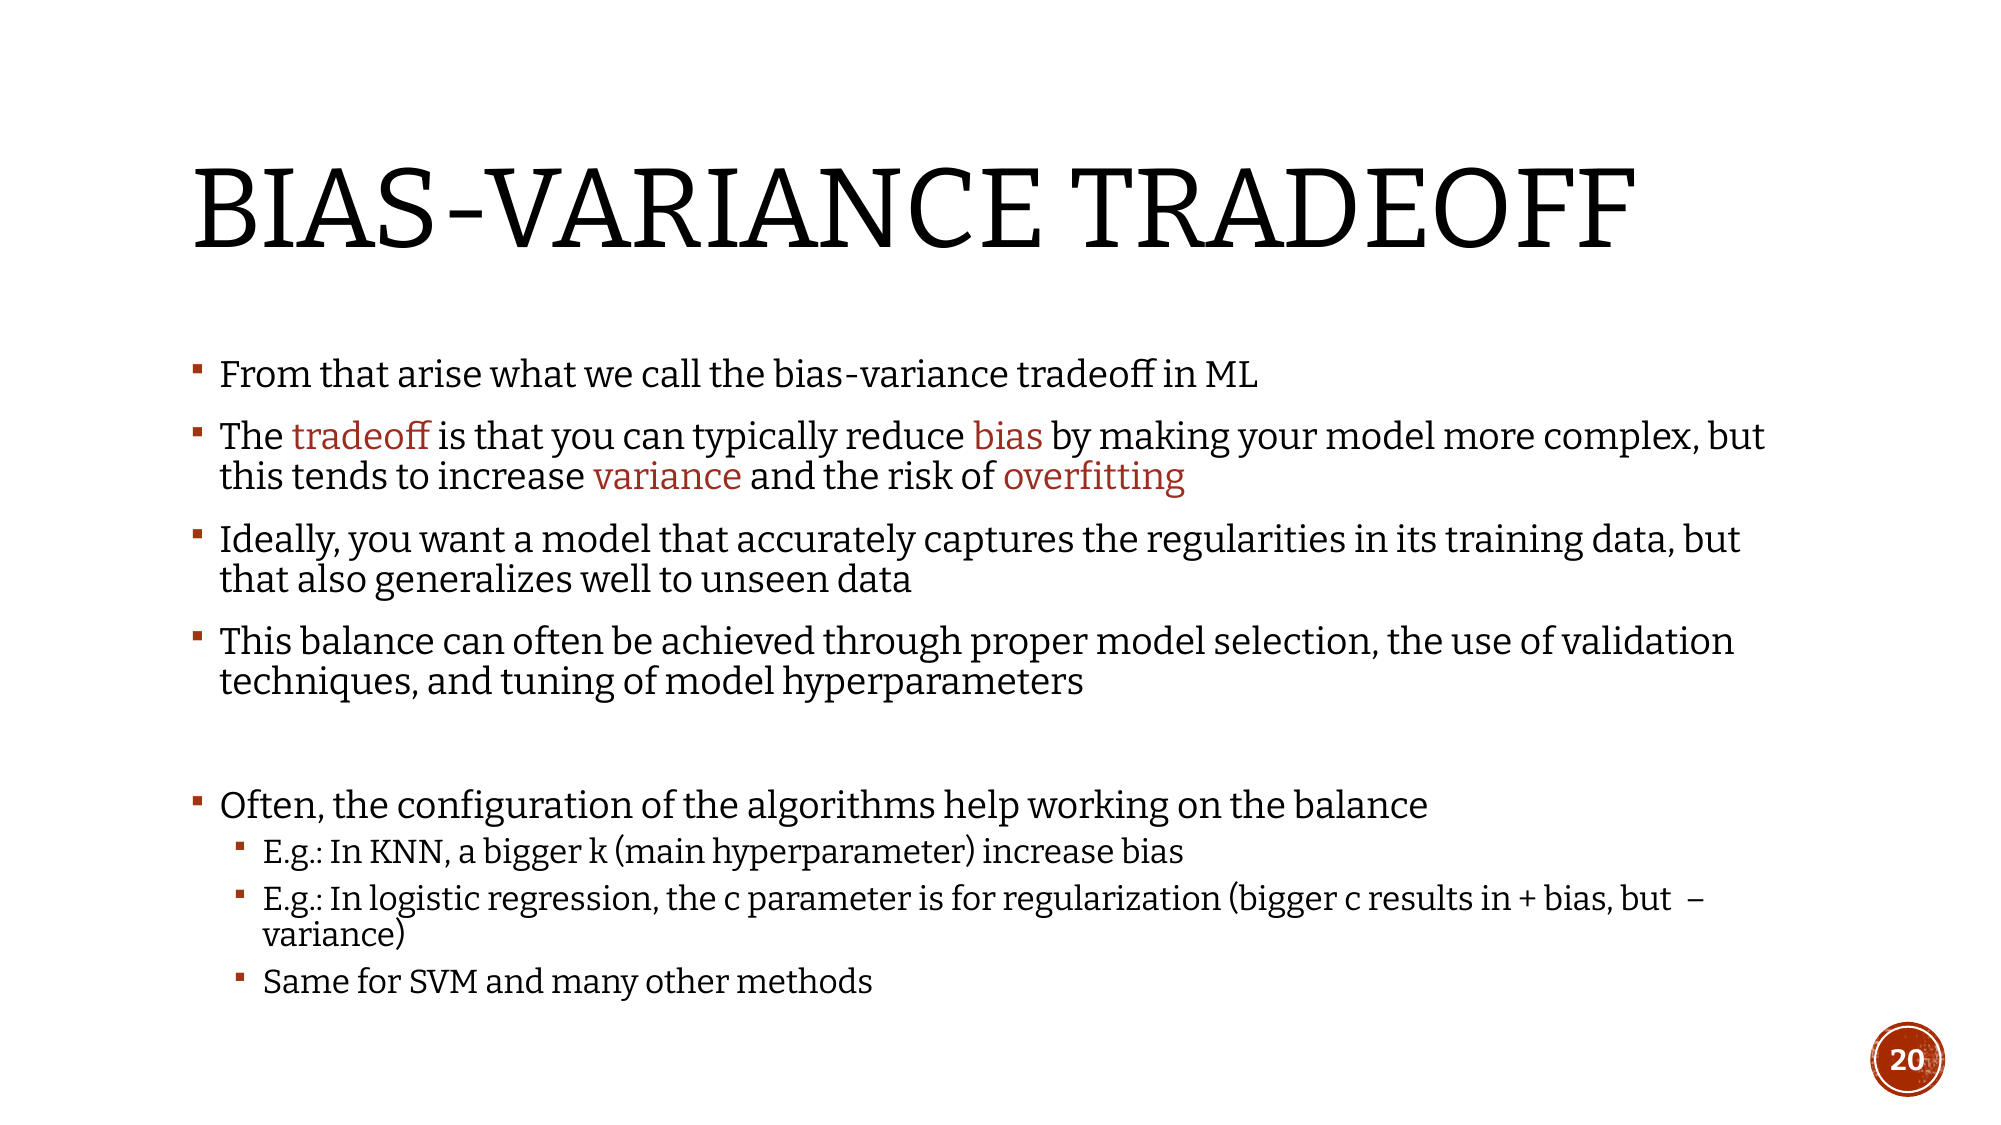

# Bias-Variance tradeoff
From that arise what we call the bias-variance tradeoff in ML
The tradeoff is that you can typically reduce bias by making your model more complex, but this tends to increase variance and the risk of overfitting
Ideally, you want a model that accurately captures the regularities in its training data, but that also generalizes well to unseen data
This balance can often be achieved through proper model selection, the use of validation techniques, and tuning of model hyperparameters

Often, the configuration of the algorithms help working on the balance
E.g.: In KNN, a bigger k (main hyperparameter) increase bias
E.g.: In logistic regression, the c parameter is for regularization (bigger c results in + bias, but  – variance)
Same for SVM and many other methods

20